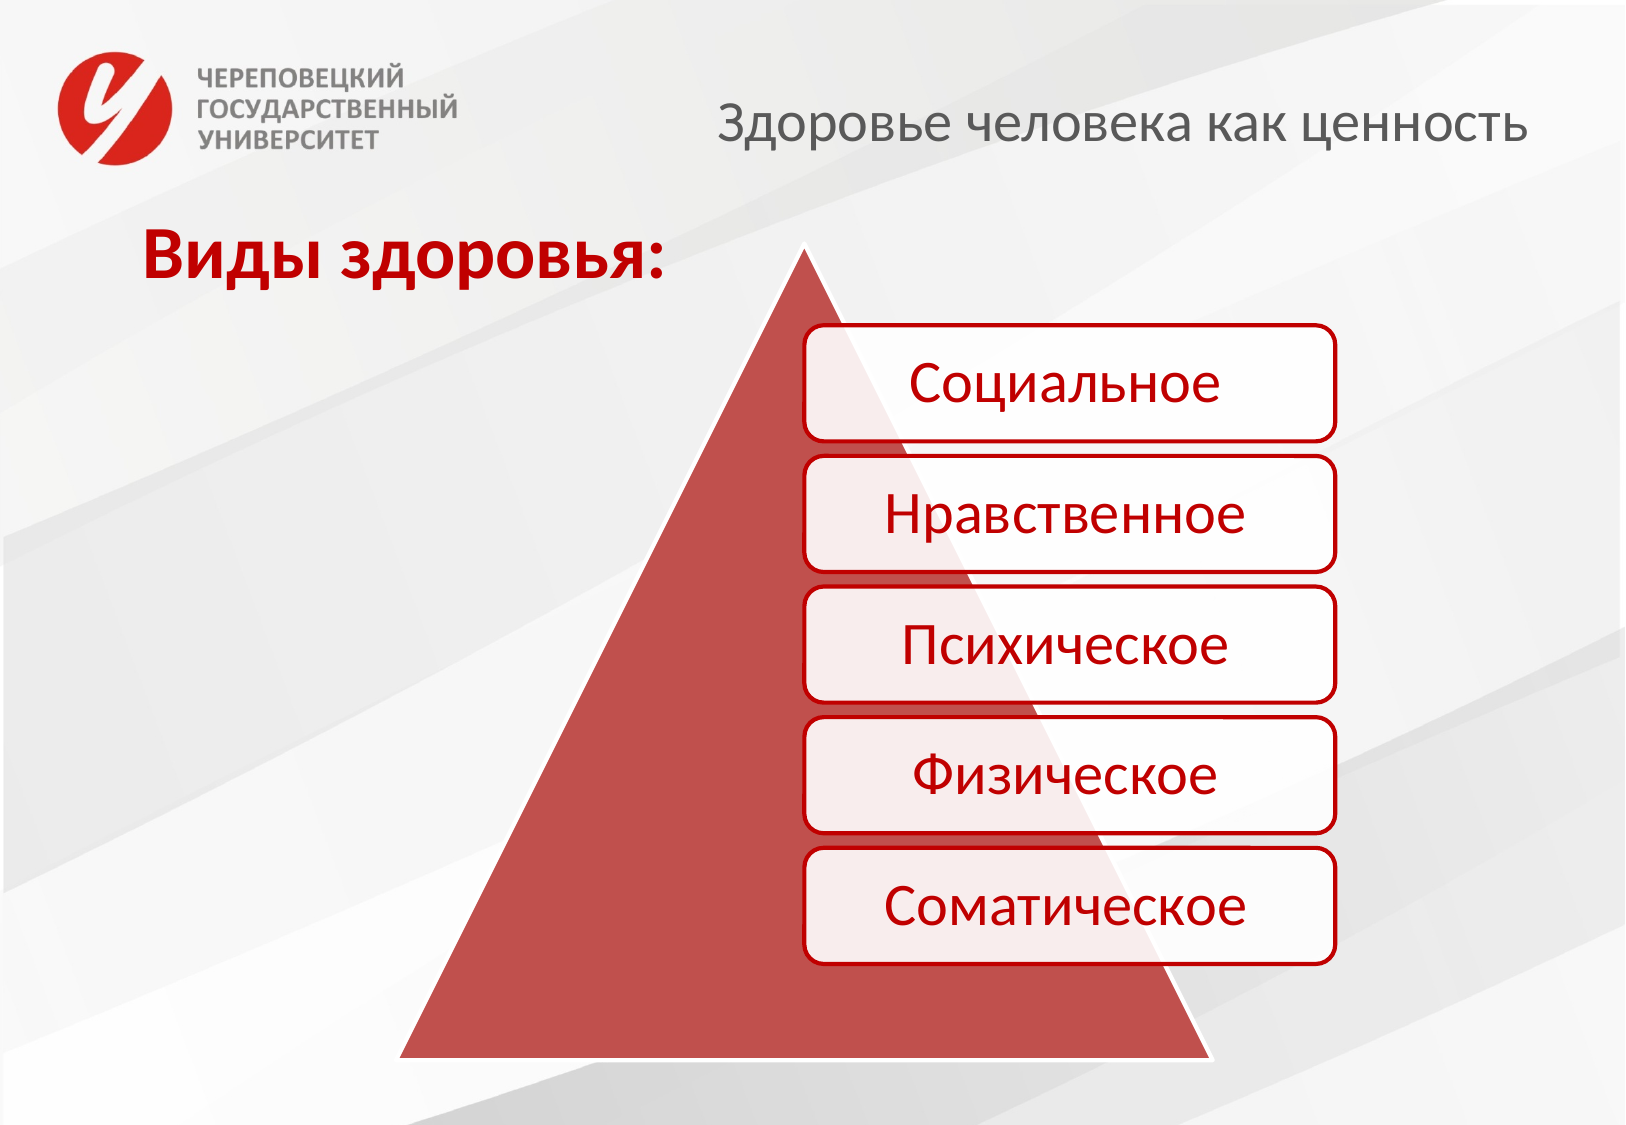

# Здоровье человека как ценность
Виды здоровья:
Социальное
Нравственное
Психическое
Физическое
Соматическое